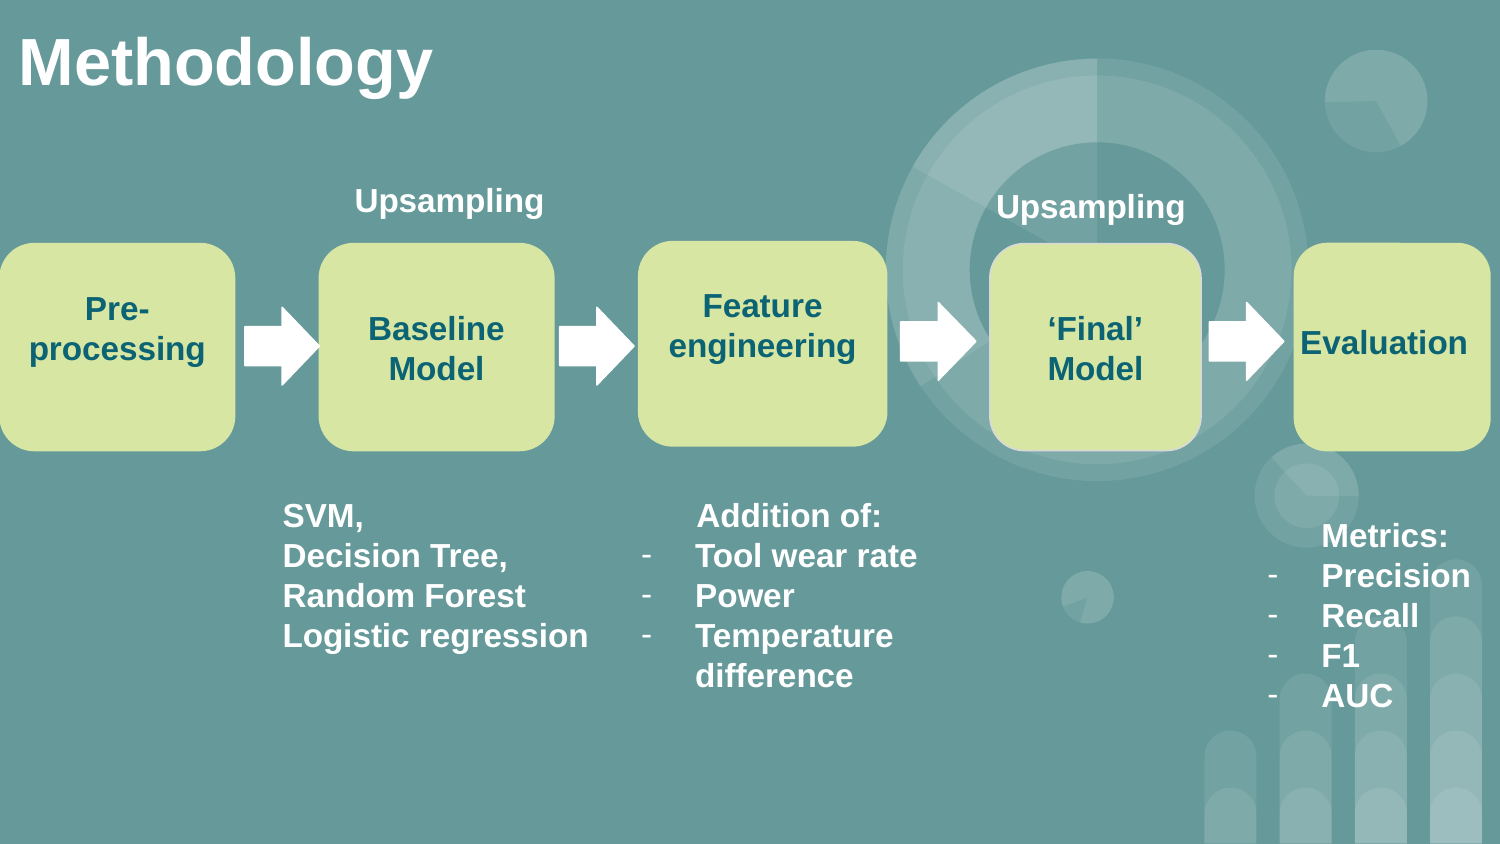

# Methodology
Upsampling
Upsampling

Feature engineering

Pre-
processing

Baseline
Model

‘Final’
Model

Evaluation

SVM,
Decision Tree,
Random Forest
Logistic regression
Addition of:
Tool wear rate
Power
Temperature difference

Metrics:
Precision
Recall
F1
AUC